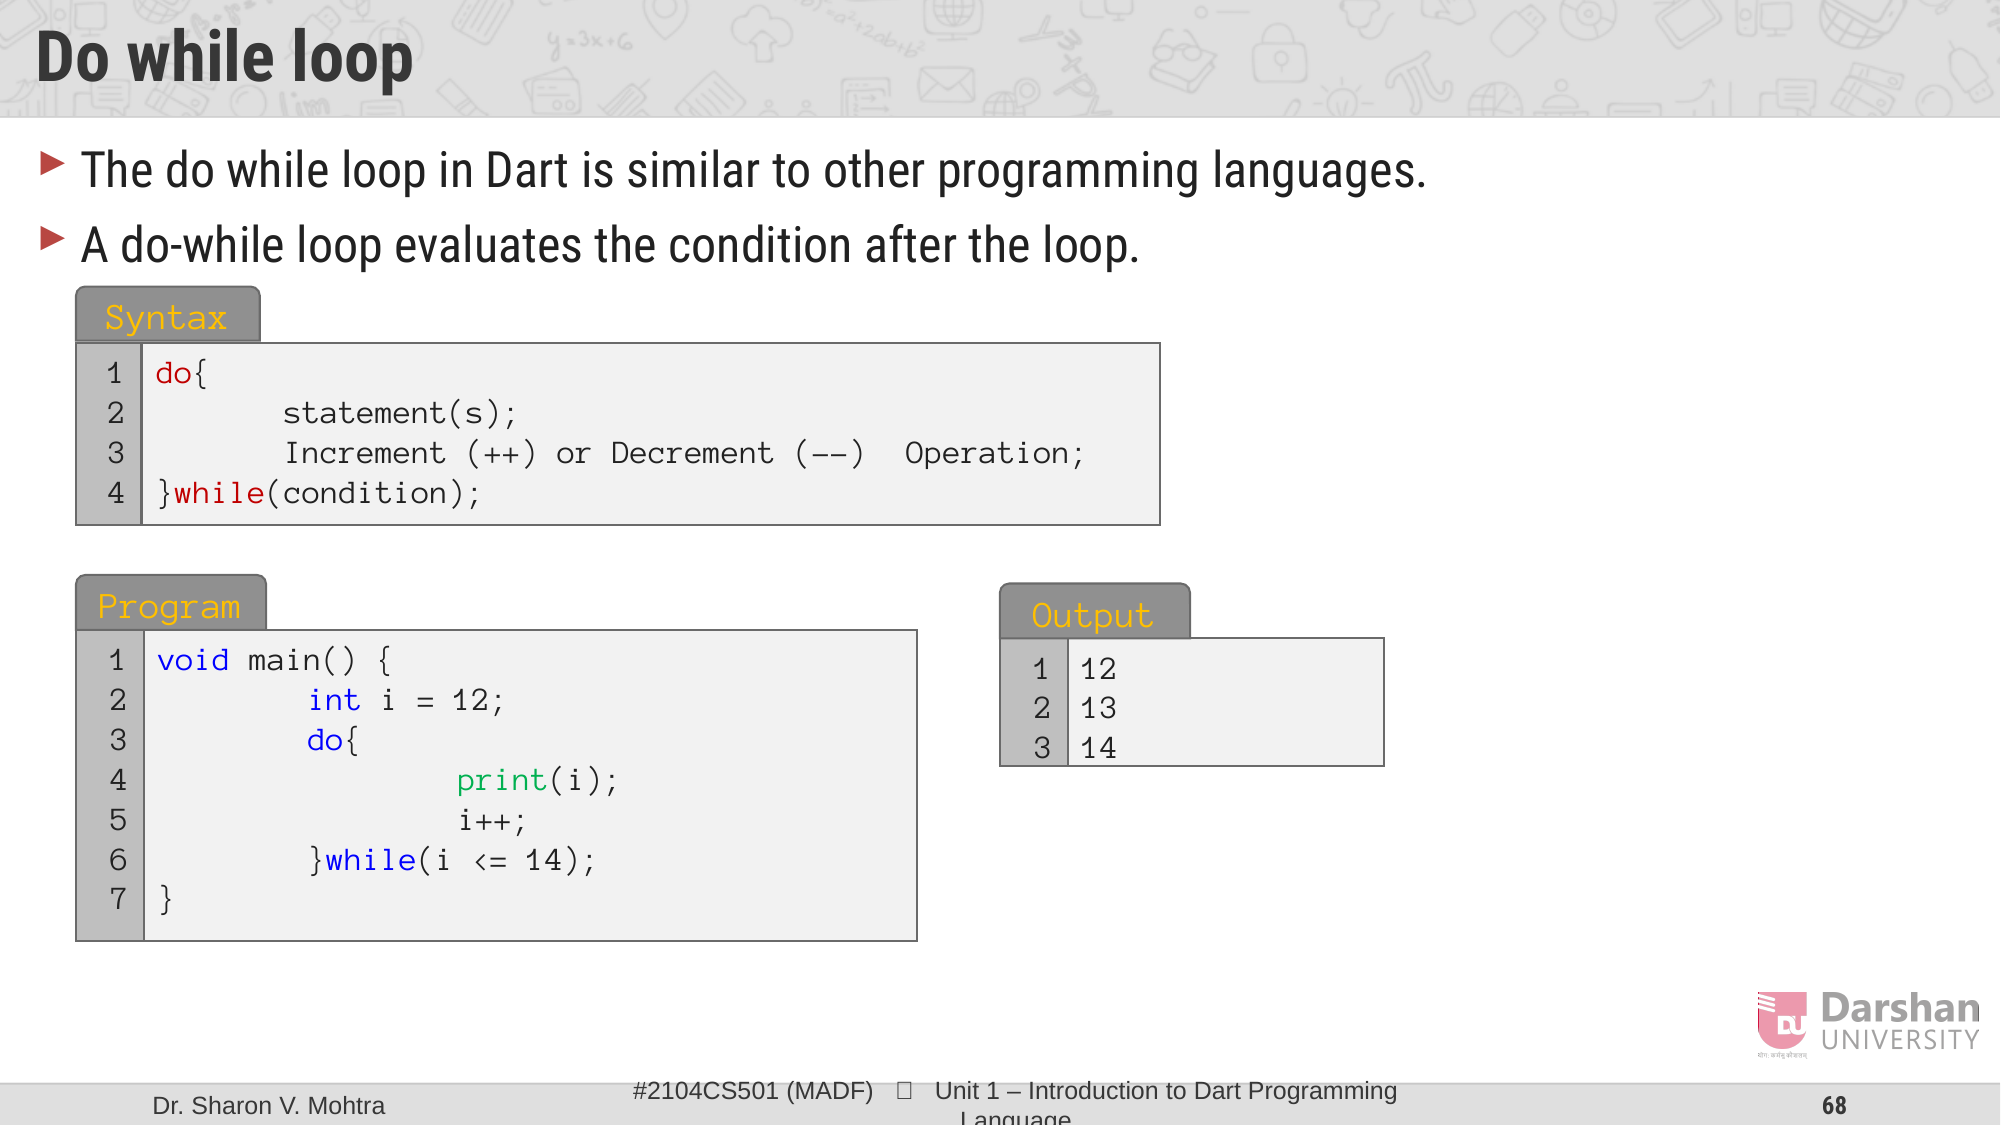

# Do while loop
The do while loop in Dart is similar to other programming languages.
A do-while loop evaluates the condition after the loop.
Syntax
1
2
3
4
do{
       statement(s);
       Increment (++) or Decrement (--) 	Operation;
}while(condition);
Program
1
2
3
4
5
6
7
void main() {
	int i = 12;
	do{
		print(i);
		i++;
	}while(i <= 14);
}
Output
1
2
3
12
13
14